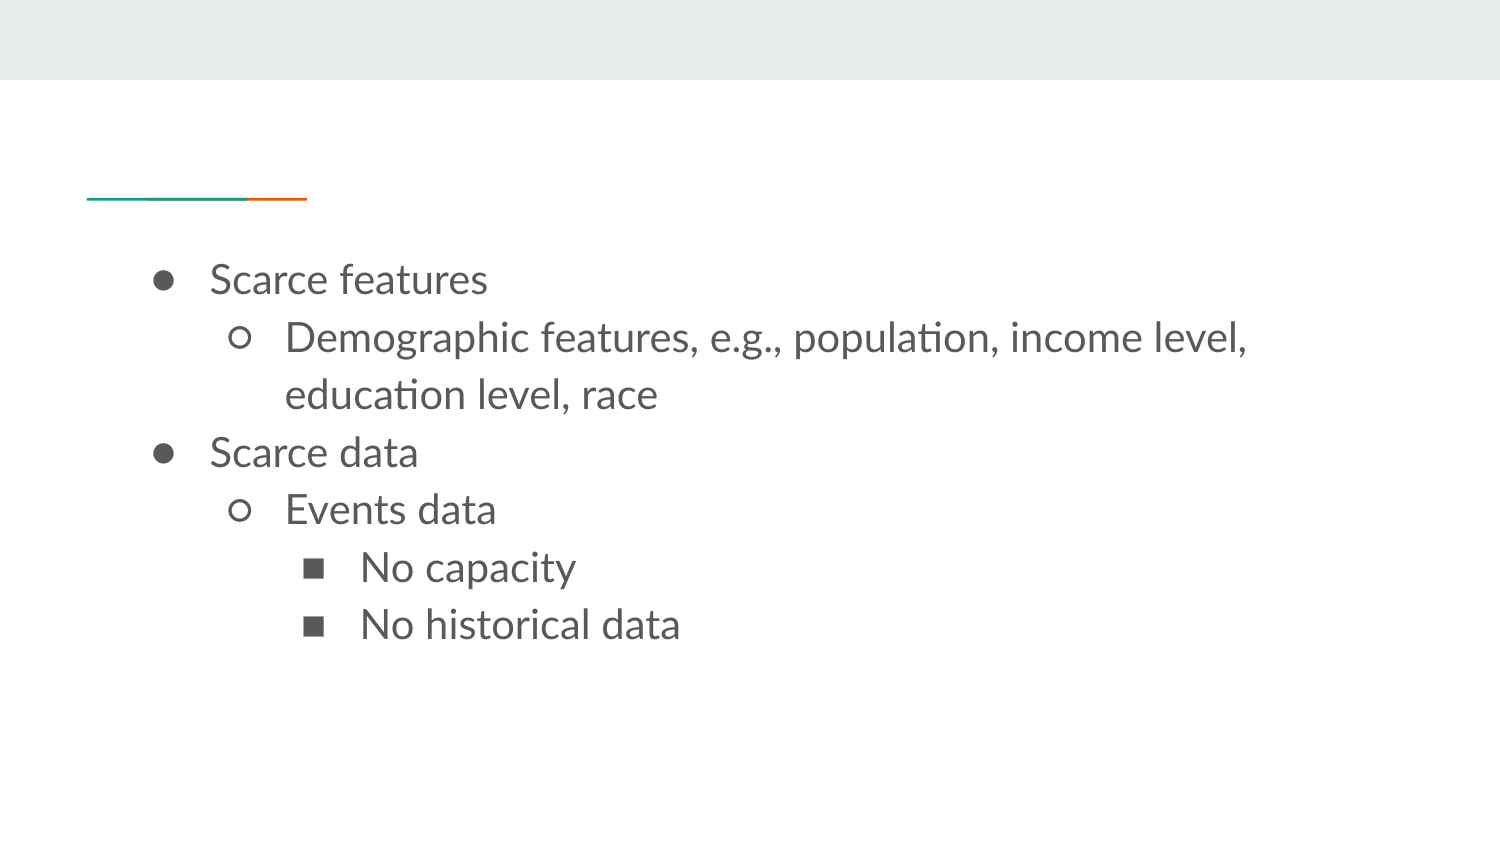

Scarce features
Demographic features, e.g., population, income level, education level, race
Scarce data
Events data
No capacity
No historical data